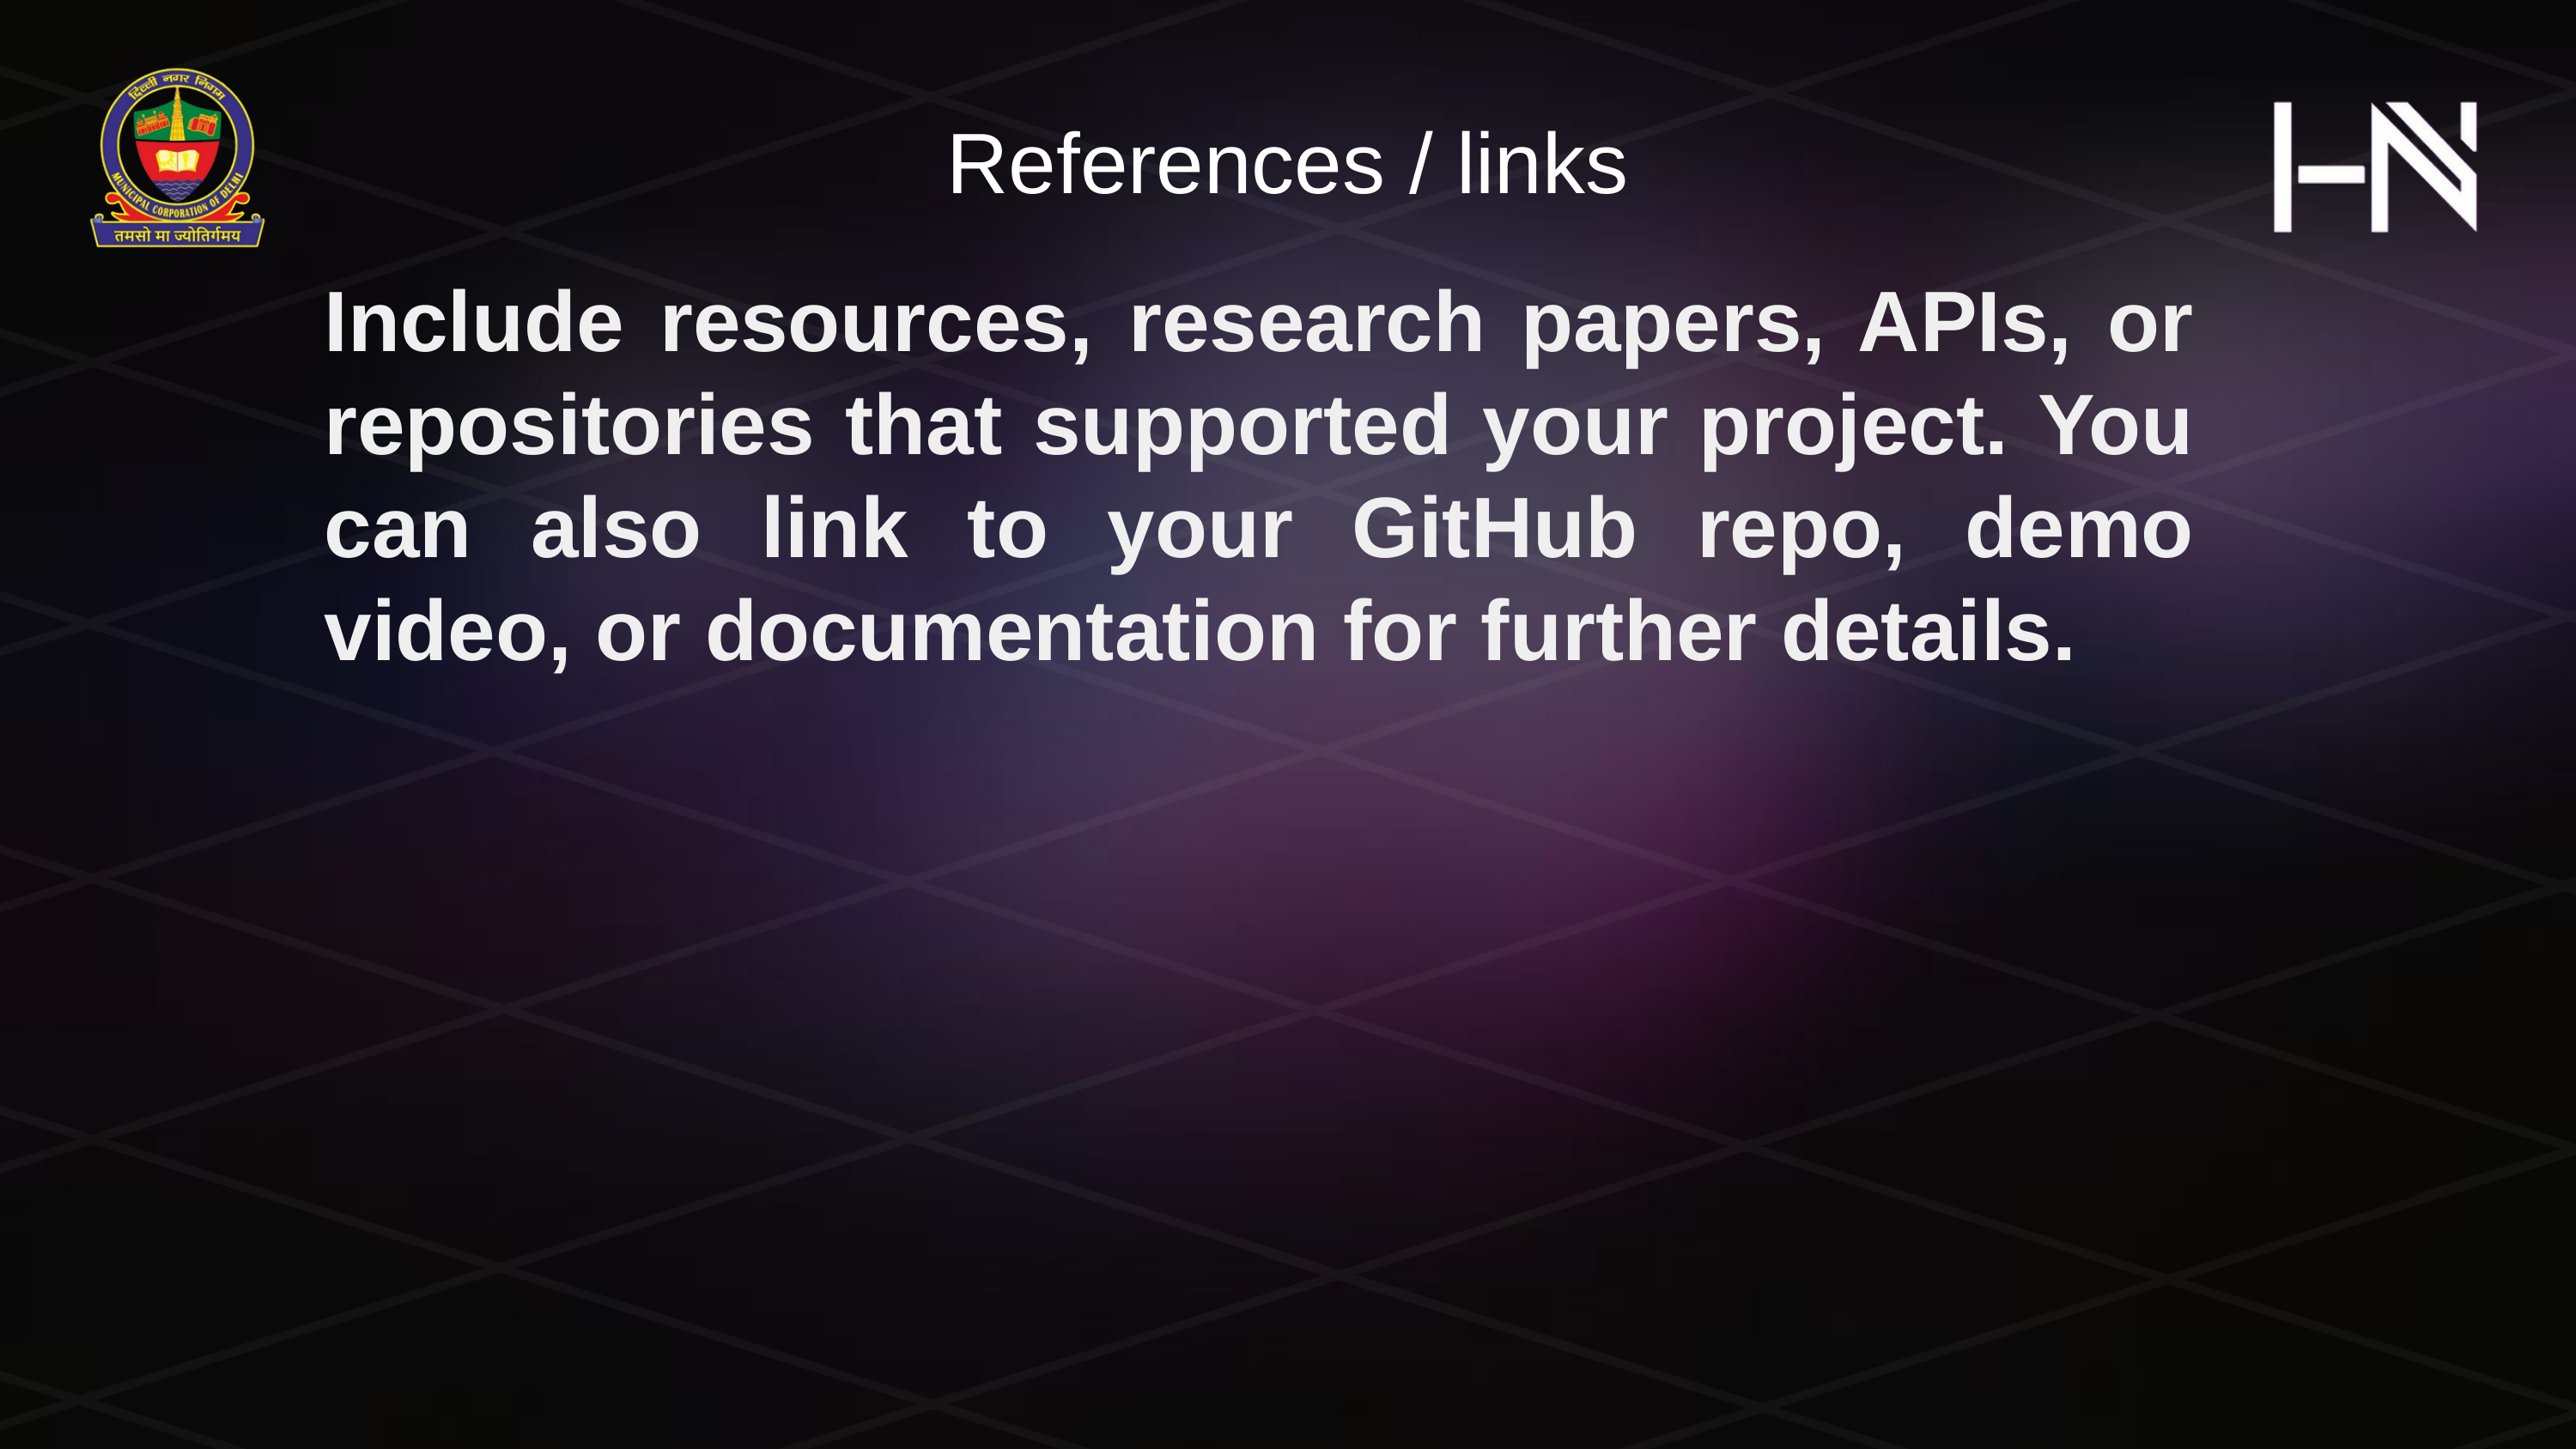

References / links
Include resources, research papers, APIs, or repositories that supported your project. You can also link to your GitHub repo, demo video, or documentation for further details.